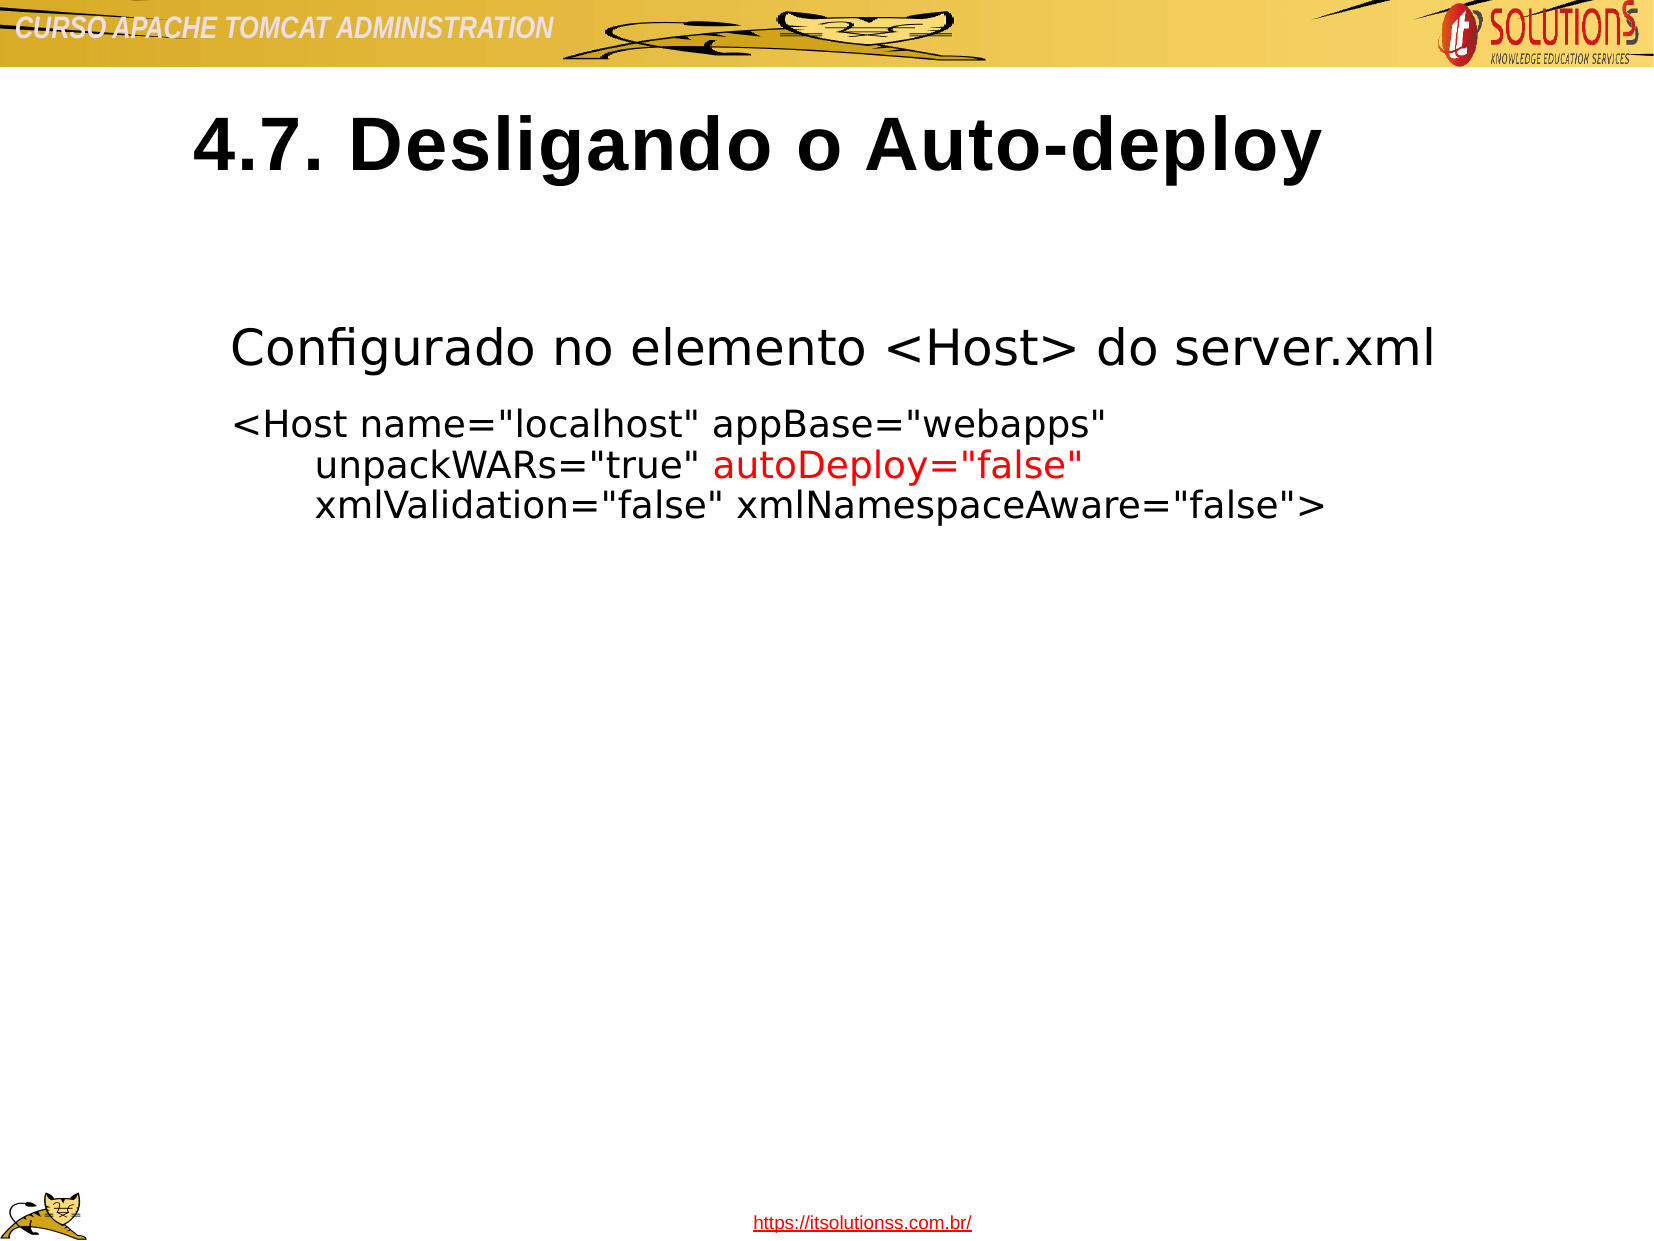

4.7. Desligando o Auto-deploy
Configurado no elemento <Host> do server.xml
<Host name="localhost" appBase="webapps"
       unpackWARs="true" autoDeploy="false"
       xmlValidation="false" xmlNamespaceAware="false">